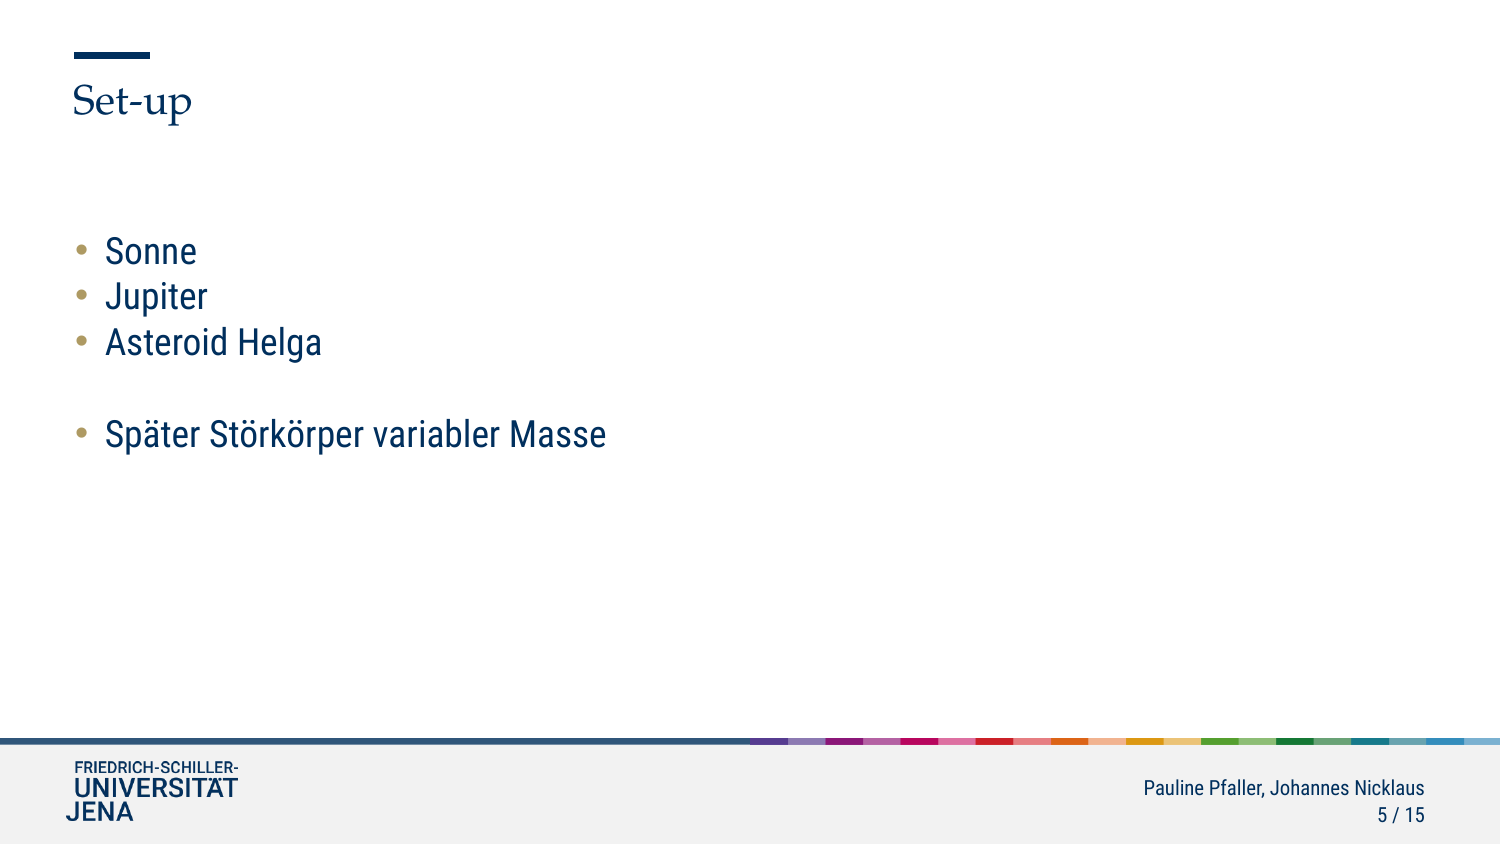

Set-up

Sonne
Jupiter
Asteroid Helga

Später Störkörper variabler Masse
Pauline Pfaller, Johannes Nicklaus